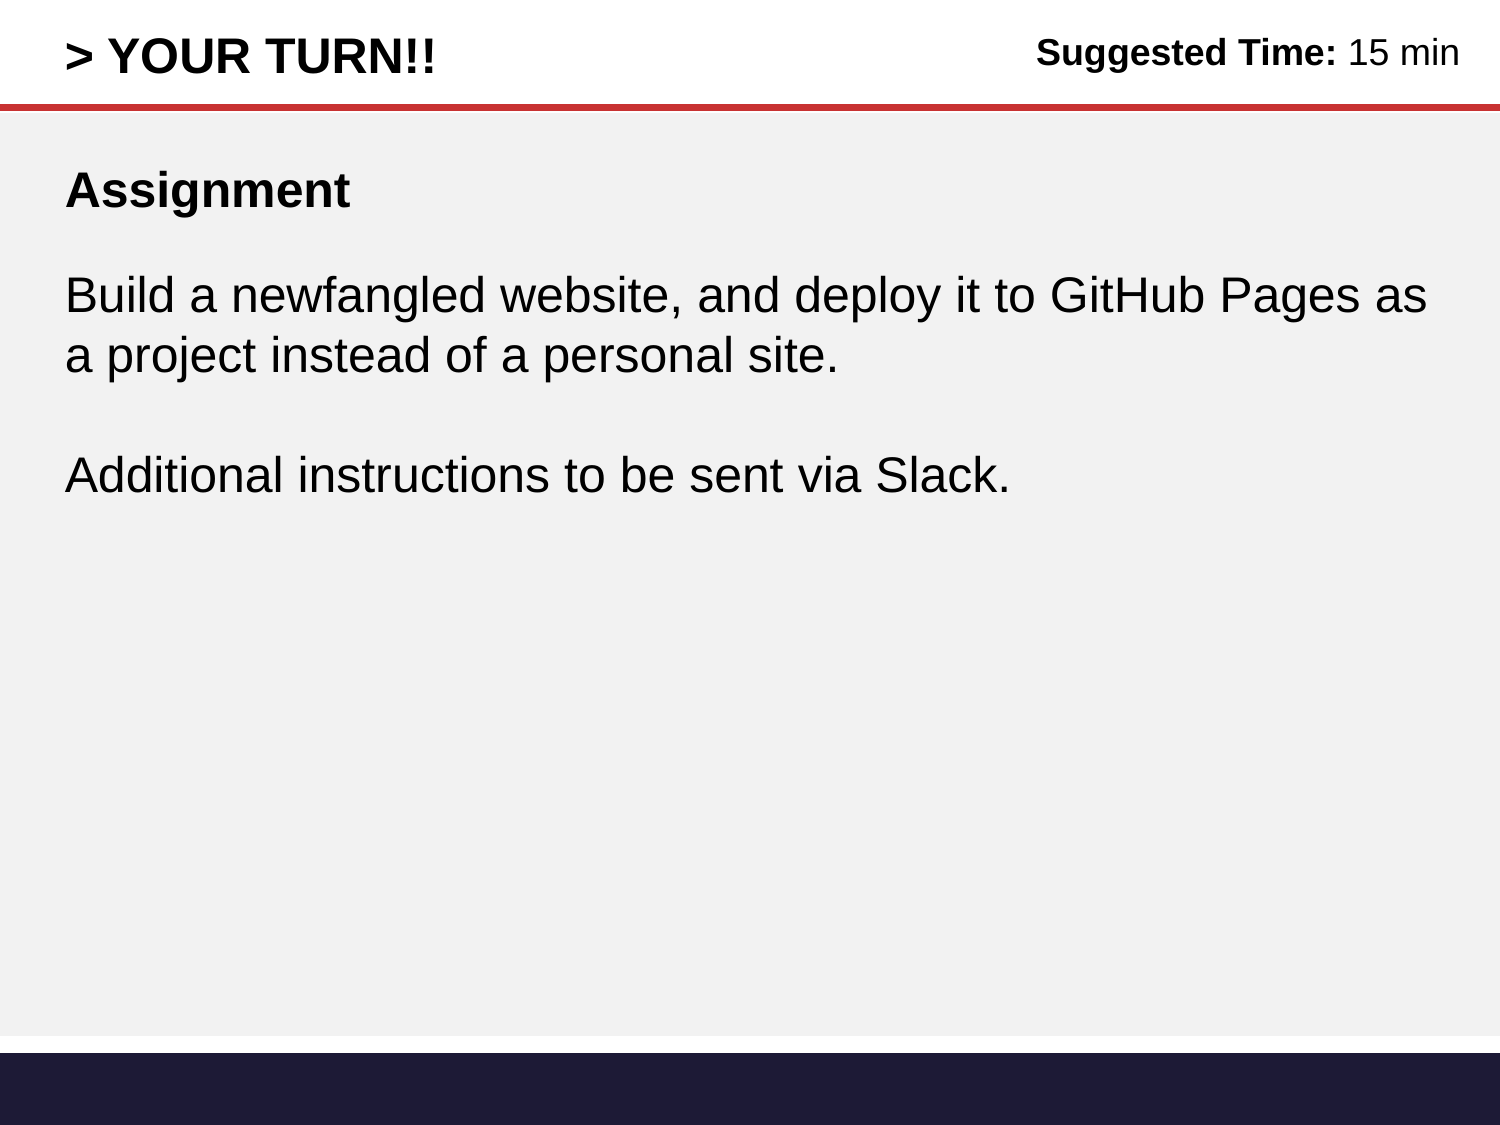

> YOUR TURN!!
Suggested Time: 15 min

Assignment

Build a newfangled website, and deploy it to GitHub Pages as a project instead of a personal site.

Additional instructions to be sent via Slack.